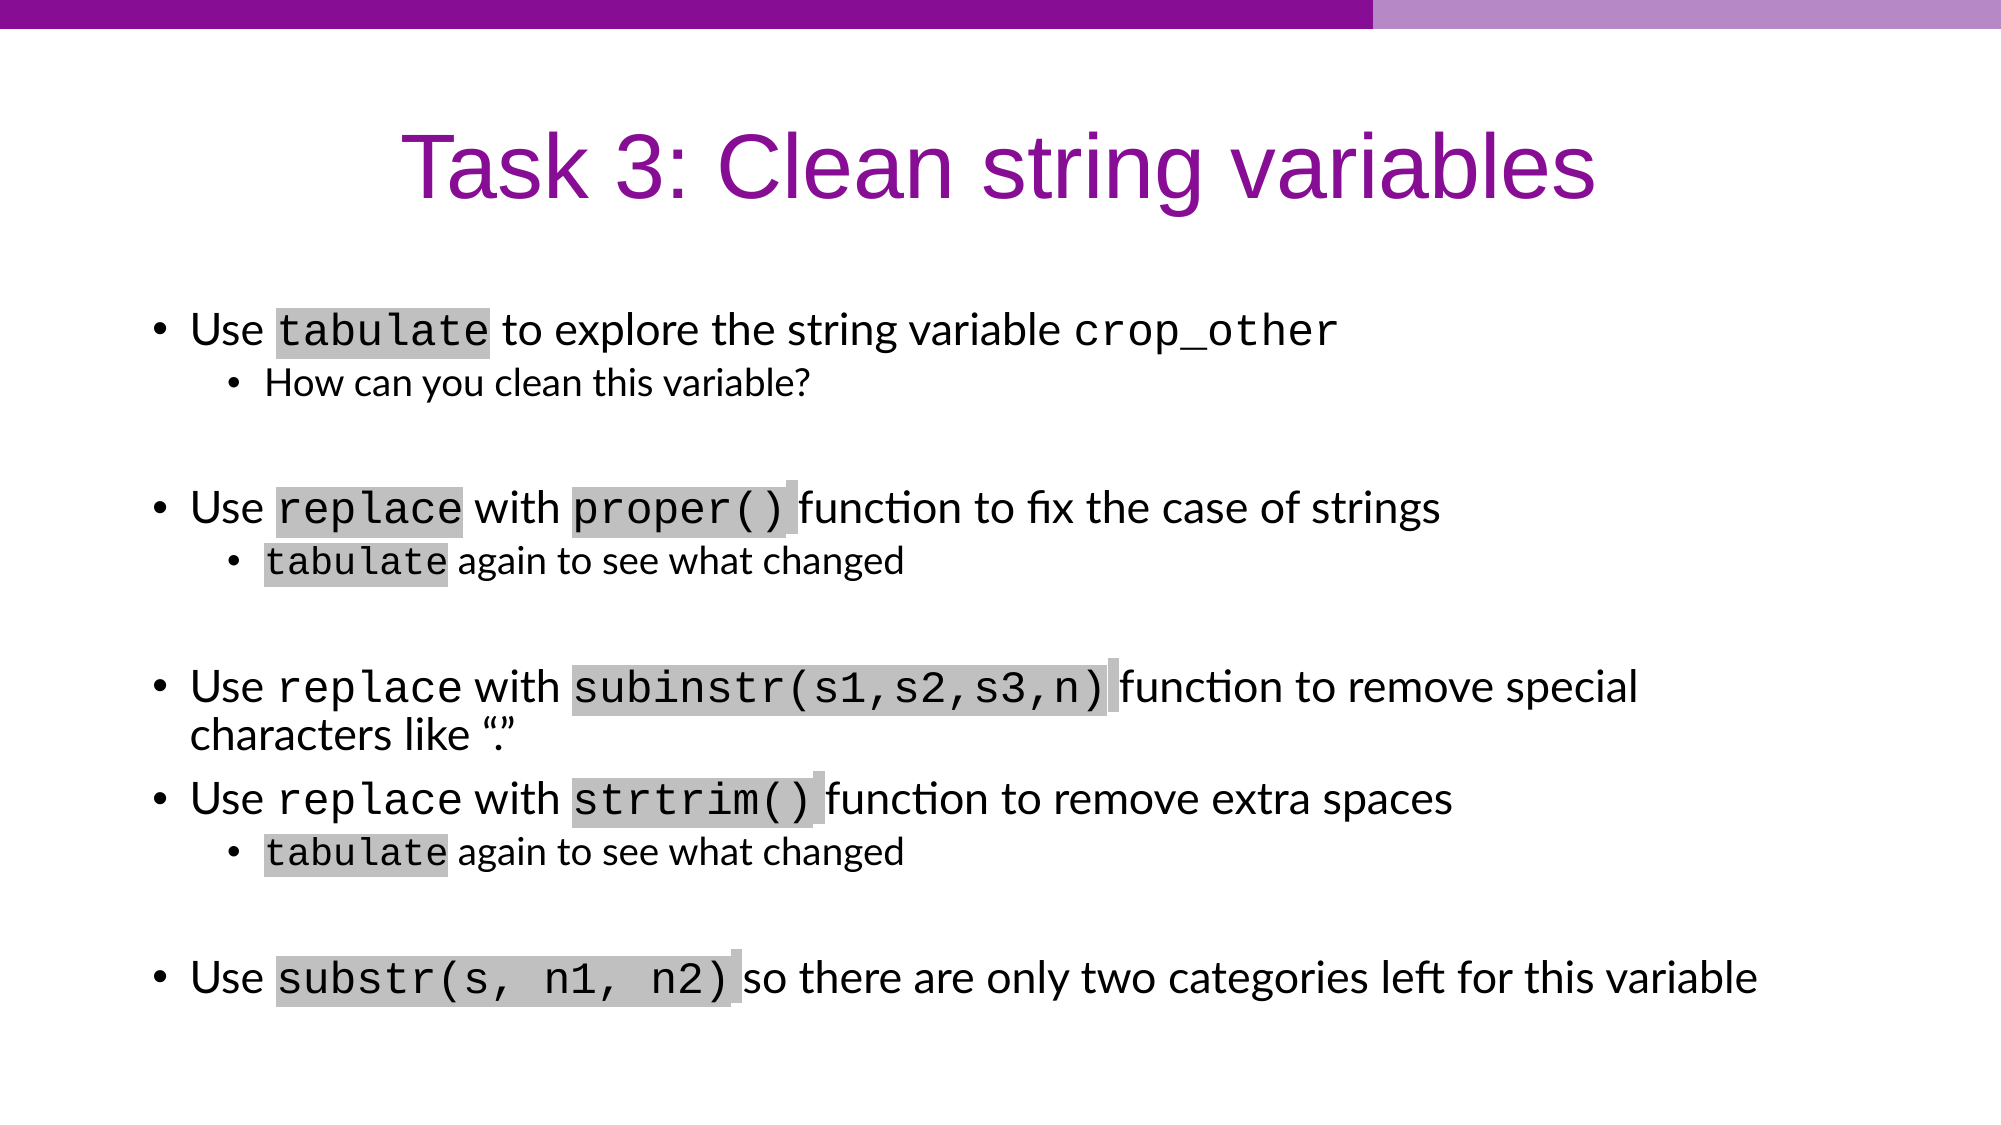

# Task 3: Clean string variables
Use tabulate to explore the string variable crop_other
How can you clean this variable?

Use replace with proper() function to fix the case of strings
tabulate again to see what changed

Use replace with subinstr(s1,s2,s3,n) function to remove special characters like “.”
Use replace with strtrim() function to remove extra spaces
tabulate again to see what changed

Use substr(s, n1, n2) so there are only two categories left for this variable